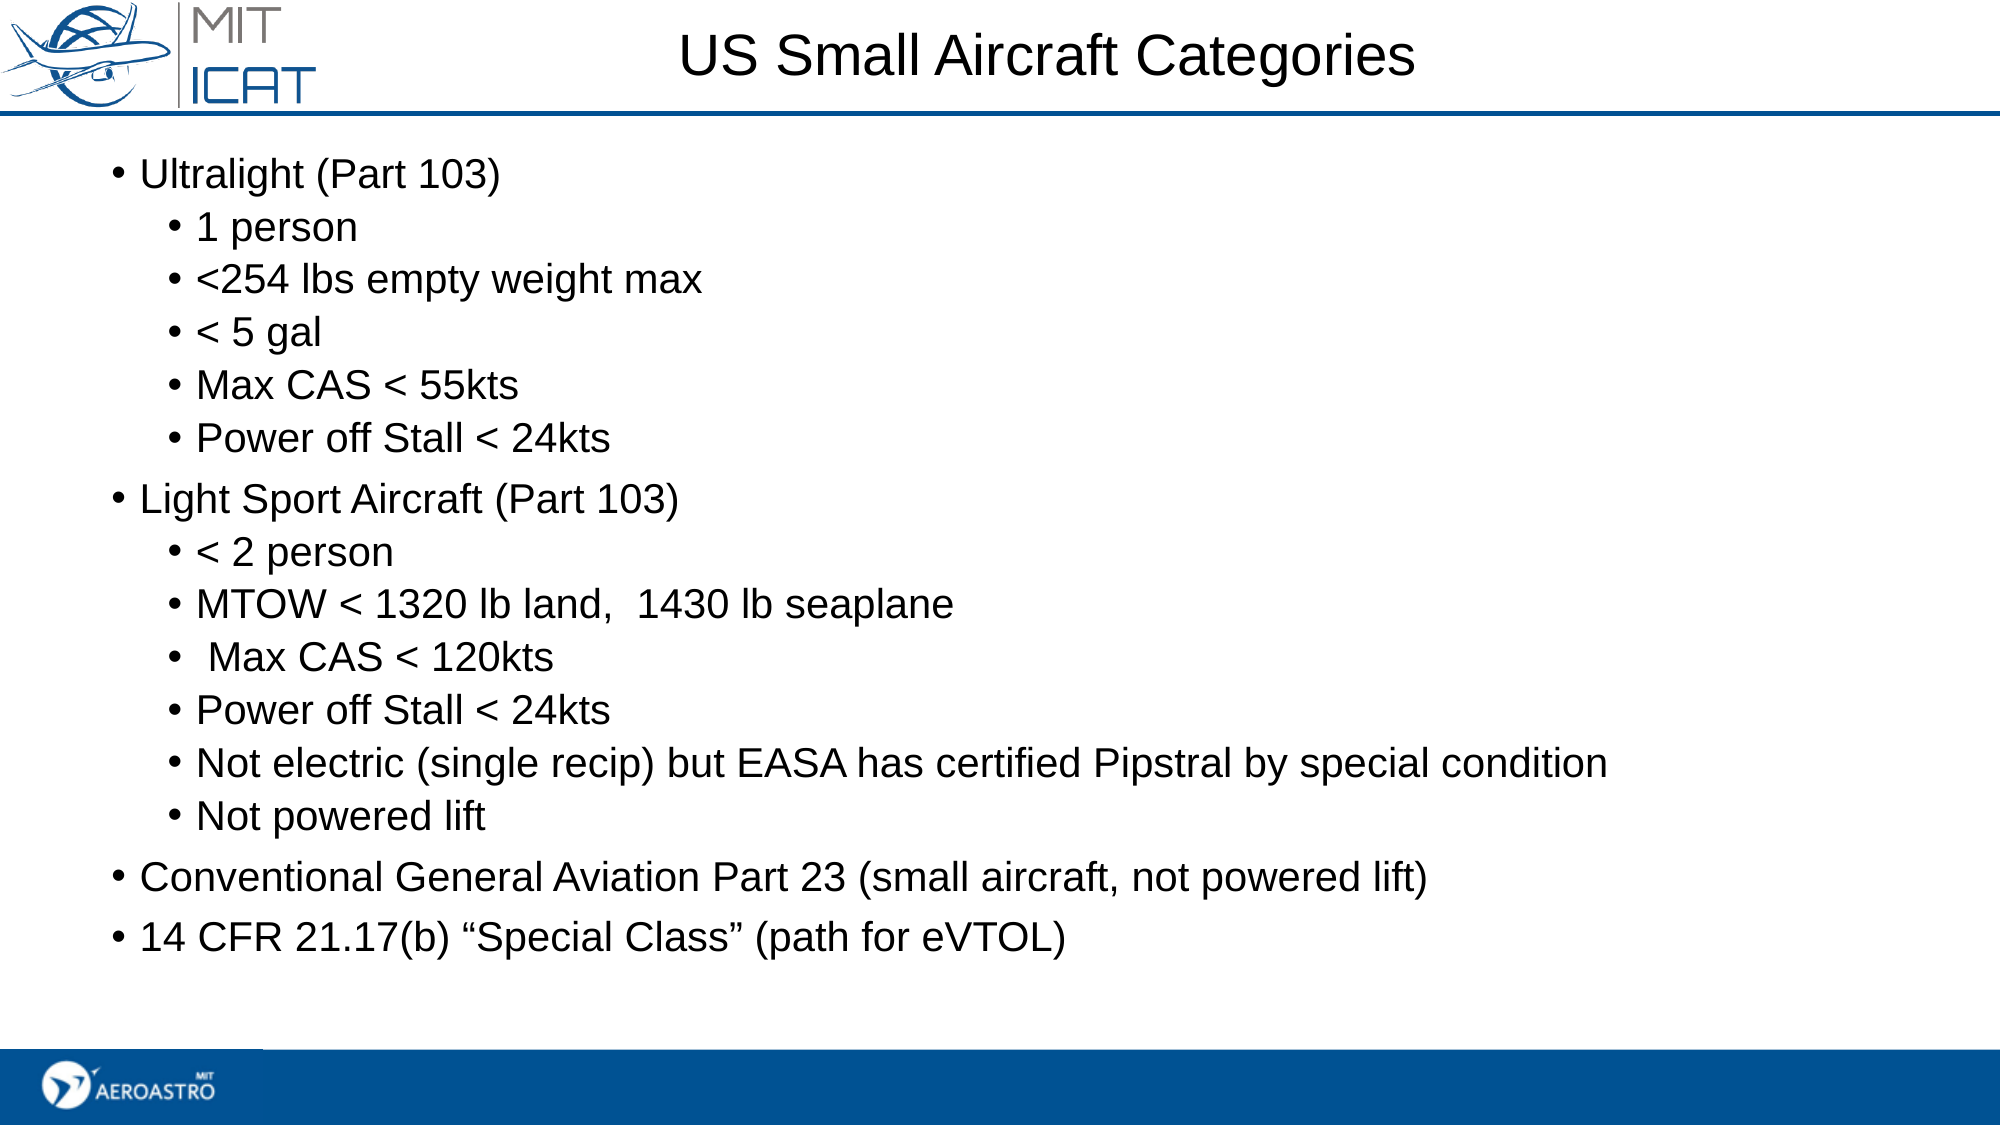

# US Small Aircraft Categories
Ultralight (Part 103)
1 person
<254 lbs empty weight max
< 5 gal
Max CAS < 55kts
Power off Stall < 24kts
Light Sport Aircraft (Part 103)
< 2 person
MTOW < 1320 lb land,  1430 lb seaplane
 Max CAS < 120kts
Power off Stall < 24kts
Not electric (single recip) but EASA has certified Pipstral by special condition
Not powered lift
Conventional General Aviation Part 23 (small aircraft, not powered lift)
14 CFR 21.17(b) “Special Class” (path for eVTOL)